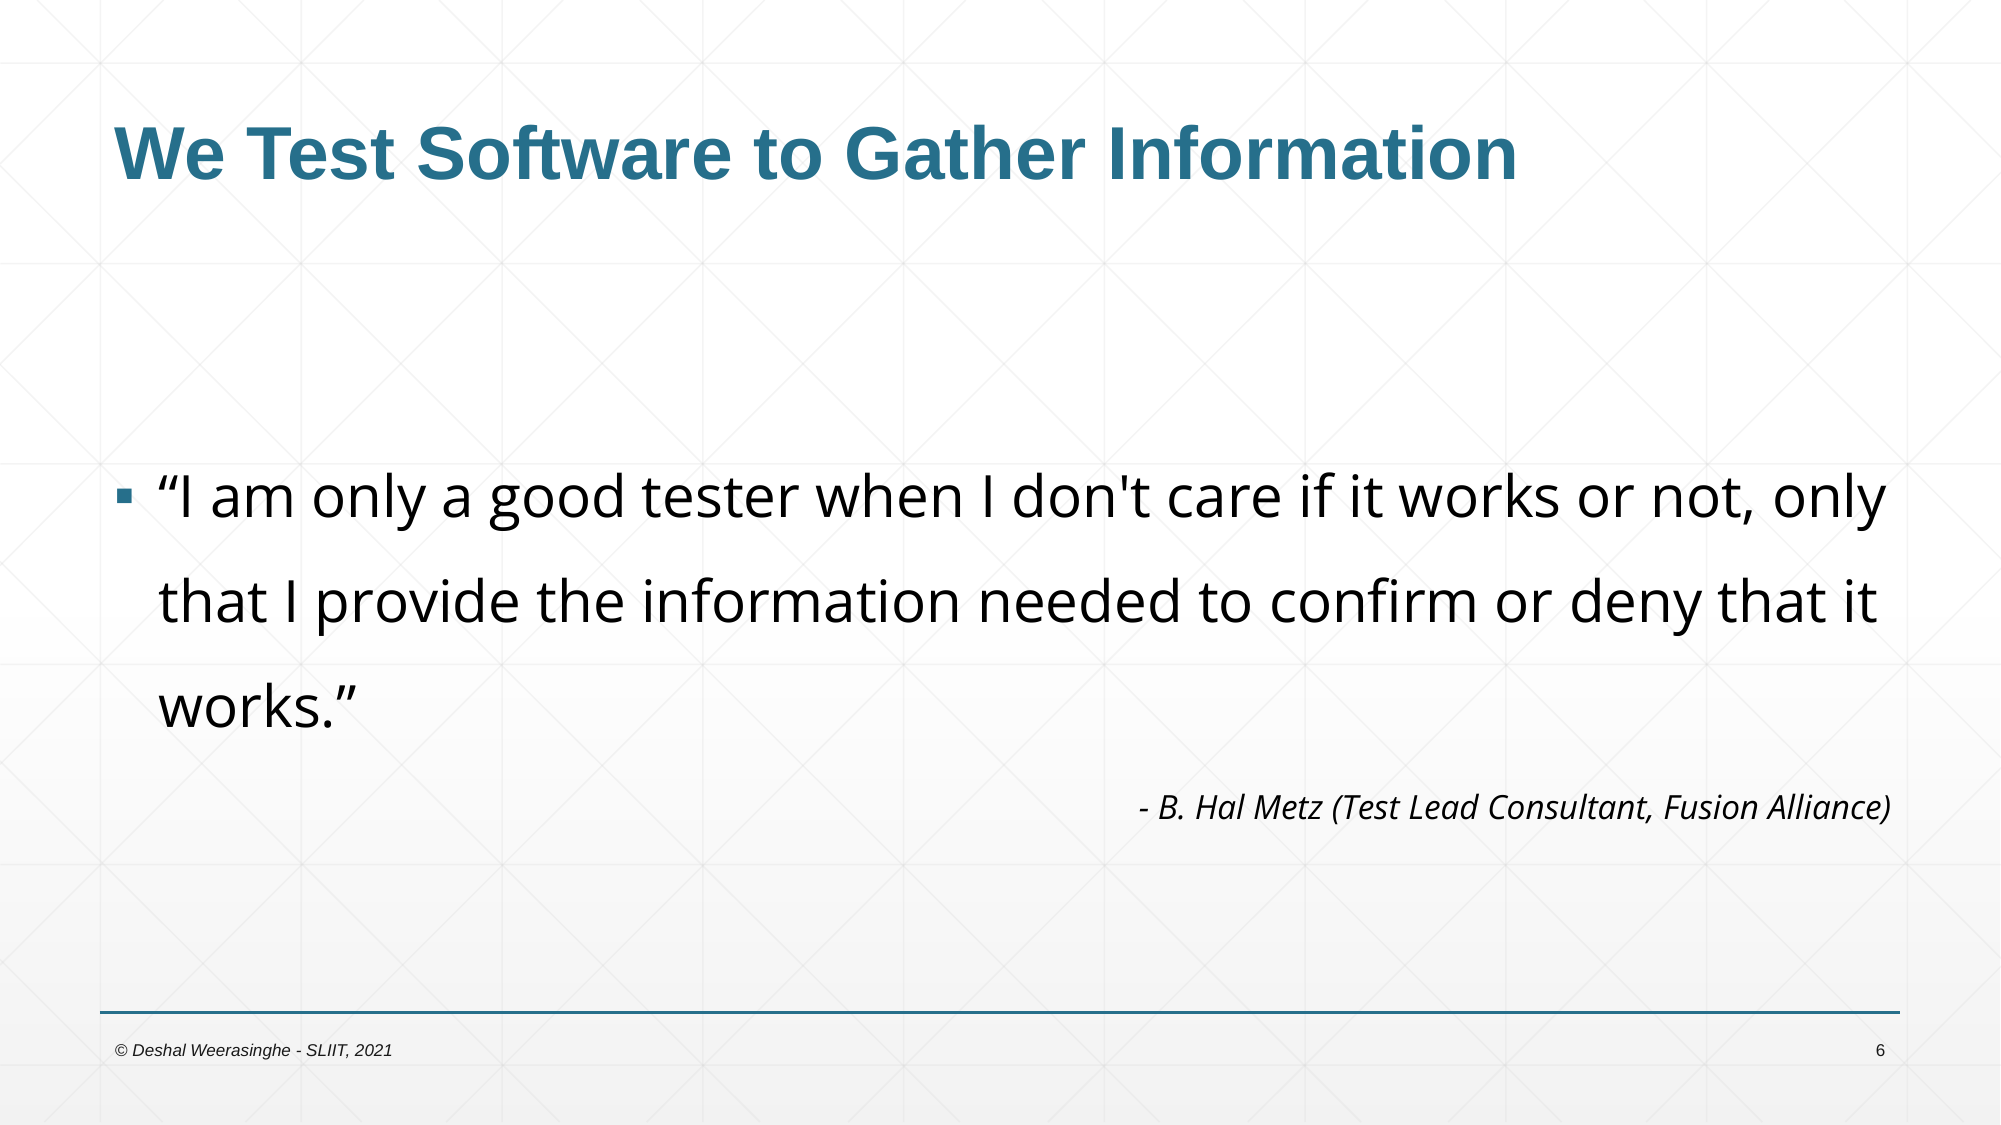

# We Test Software to Gather Information
“I am only a good tester when I don't care if it works or not, only that I provide the information needed to confirm or deny that it works.”
- B. Hal Metz (Test Lead Consultant, Fusion Alliance)
© Deshal Weerasinghe - SLIIT, 2021
6